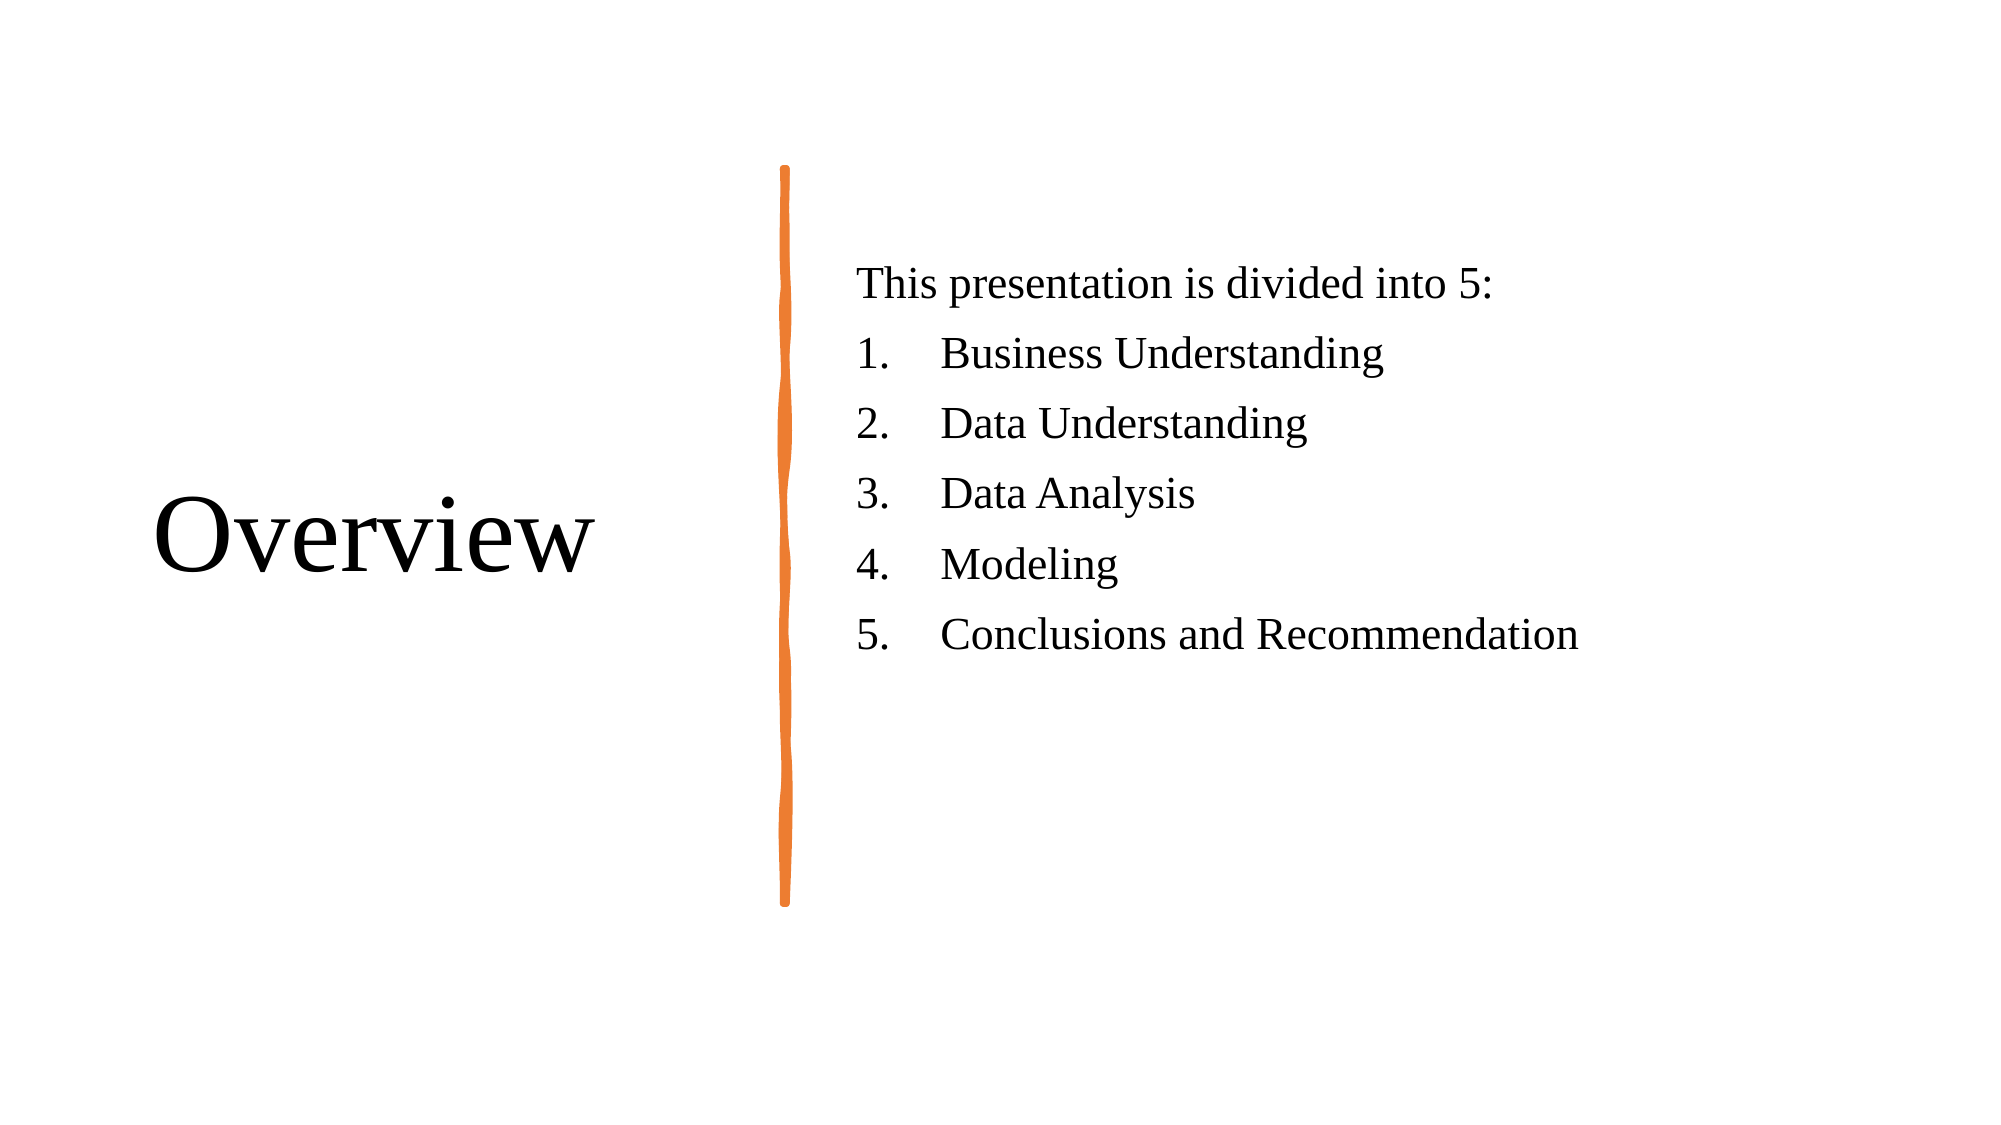

# Overview
This presentation is divided into 5:
Business Understanding
Data Understanding
Data Analysis
Modeling
Conclusions and Recommendation